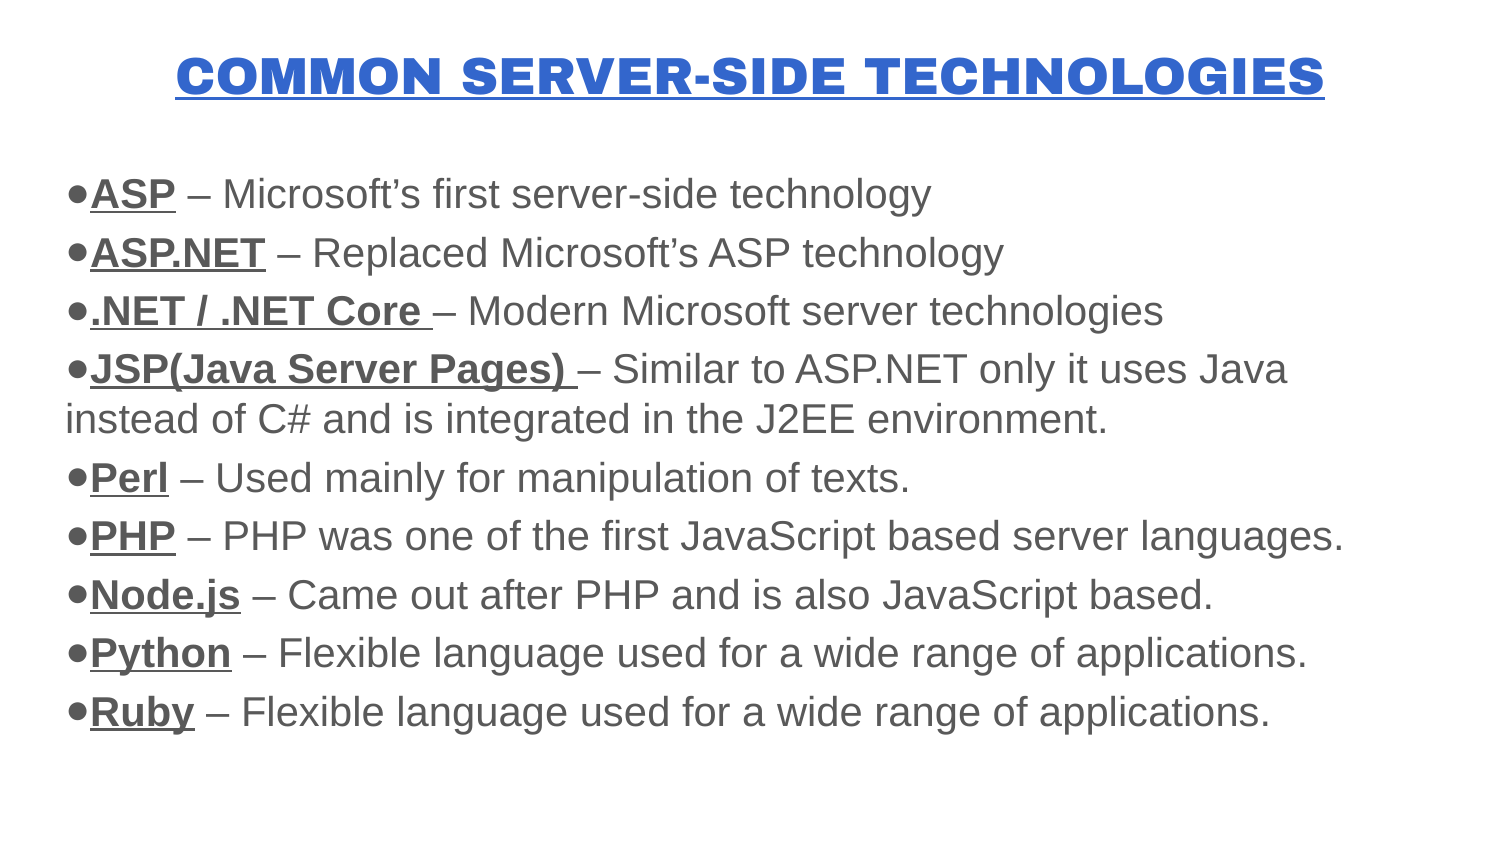

# COMMON SERVER-SIDE TECHNOLOGIES
ASP – Microsoft’s first server-side technology
ASP.NET – Replaced Microsoft’s ASP technology
.NET / .NET Core – Modern Microsoft server technologies
JSP(Java Server Pages) – Similar to ASP.NET only it uses Java instead of C# and is integrated in the J2EE environment.
Perl – Used mainly for manipulation of texts.
PHP – PHP was one of the first JavaScript based server languages.
Node.js – Came out after PHP and is also JavaScript based.
Python – Flexible language used for a wide range of applications.
Ruby – Flexible language used for a wide range of applications.